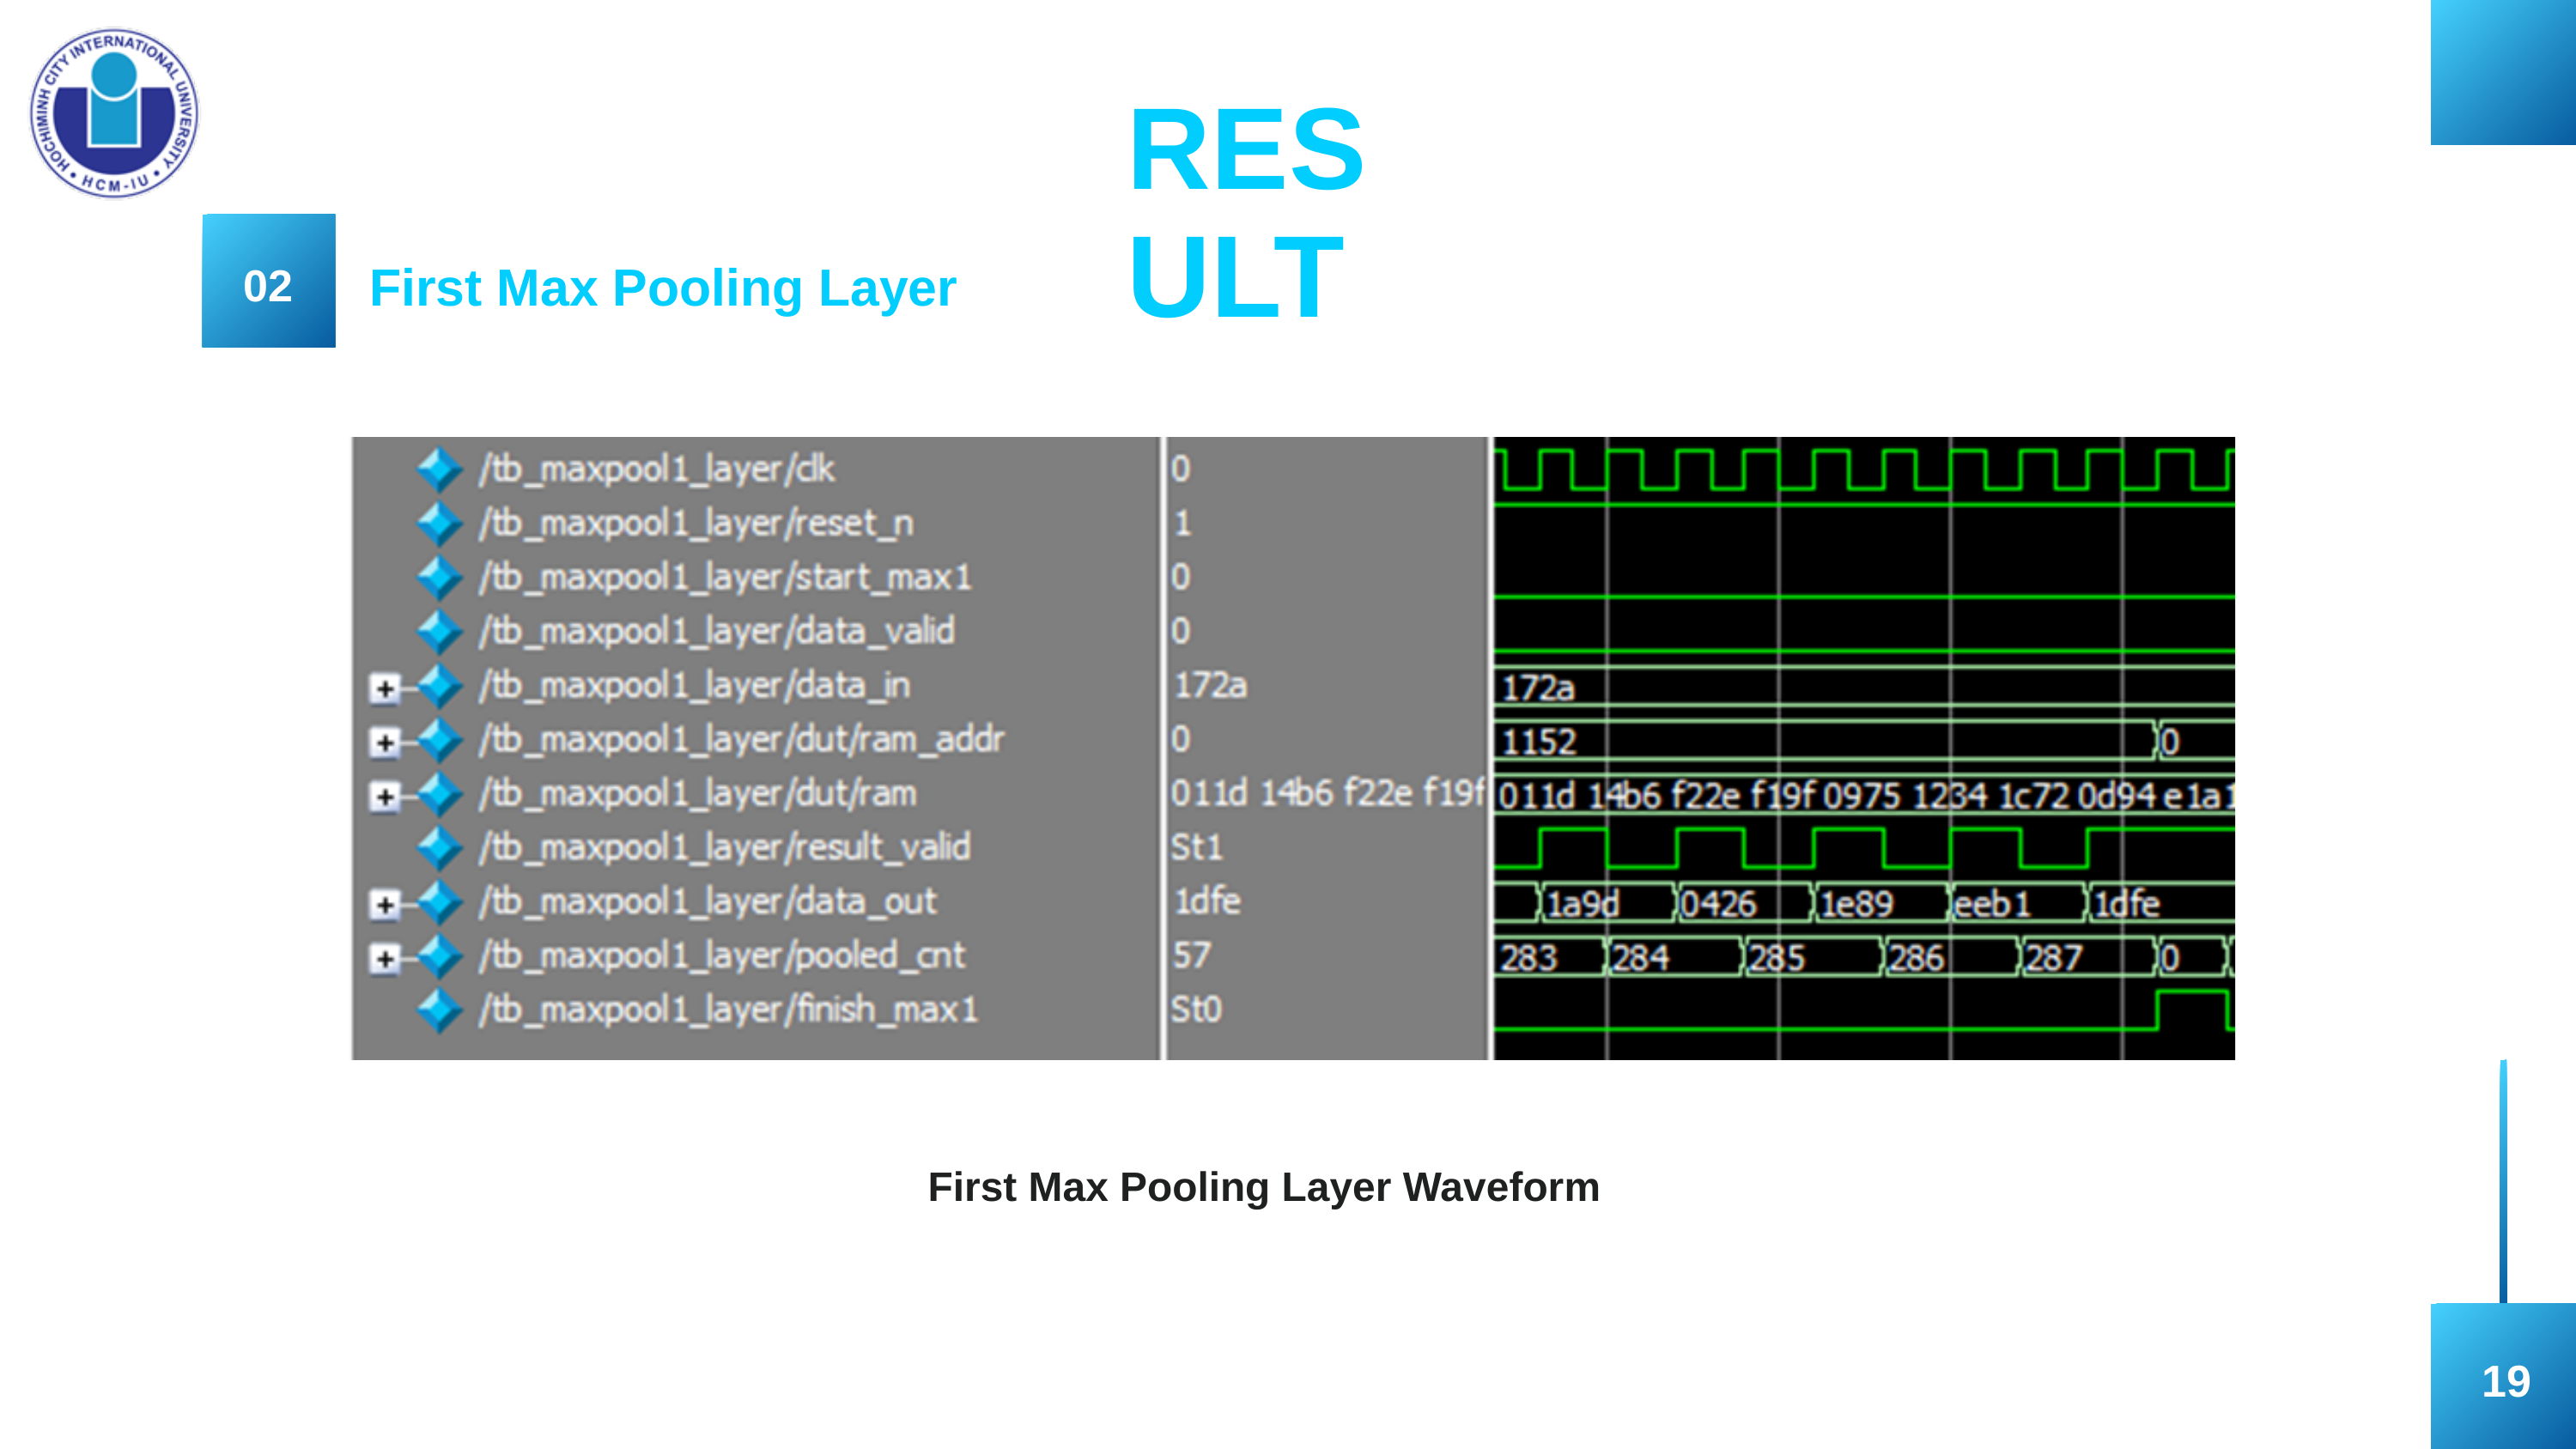

RESULT

First Max Pooling Layer
02

First Max Pooling Layer Waveform

19